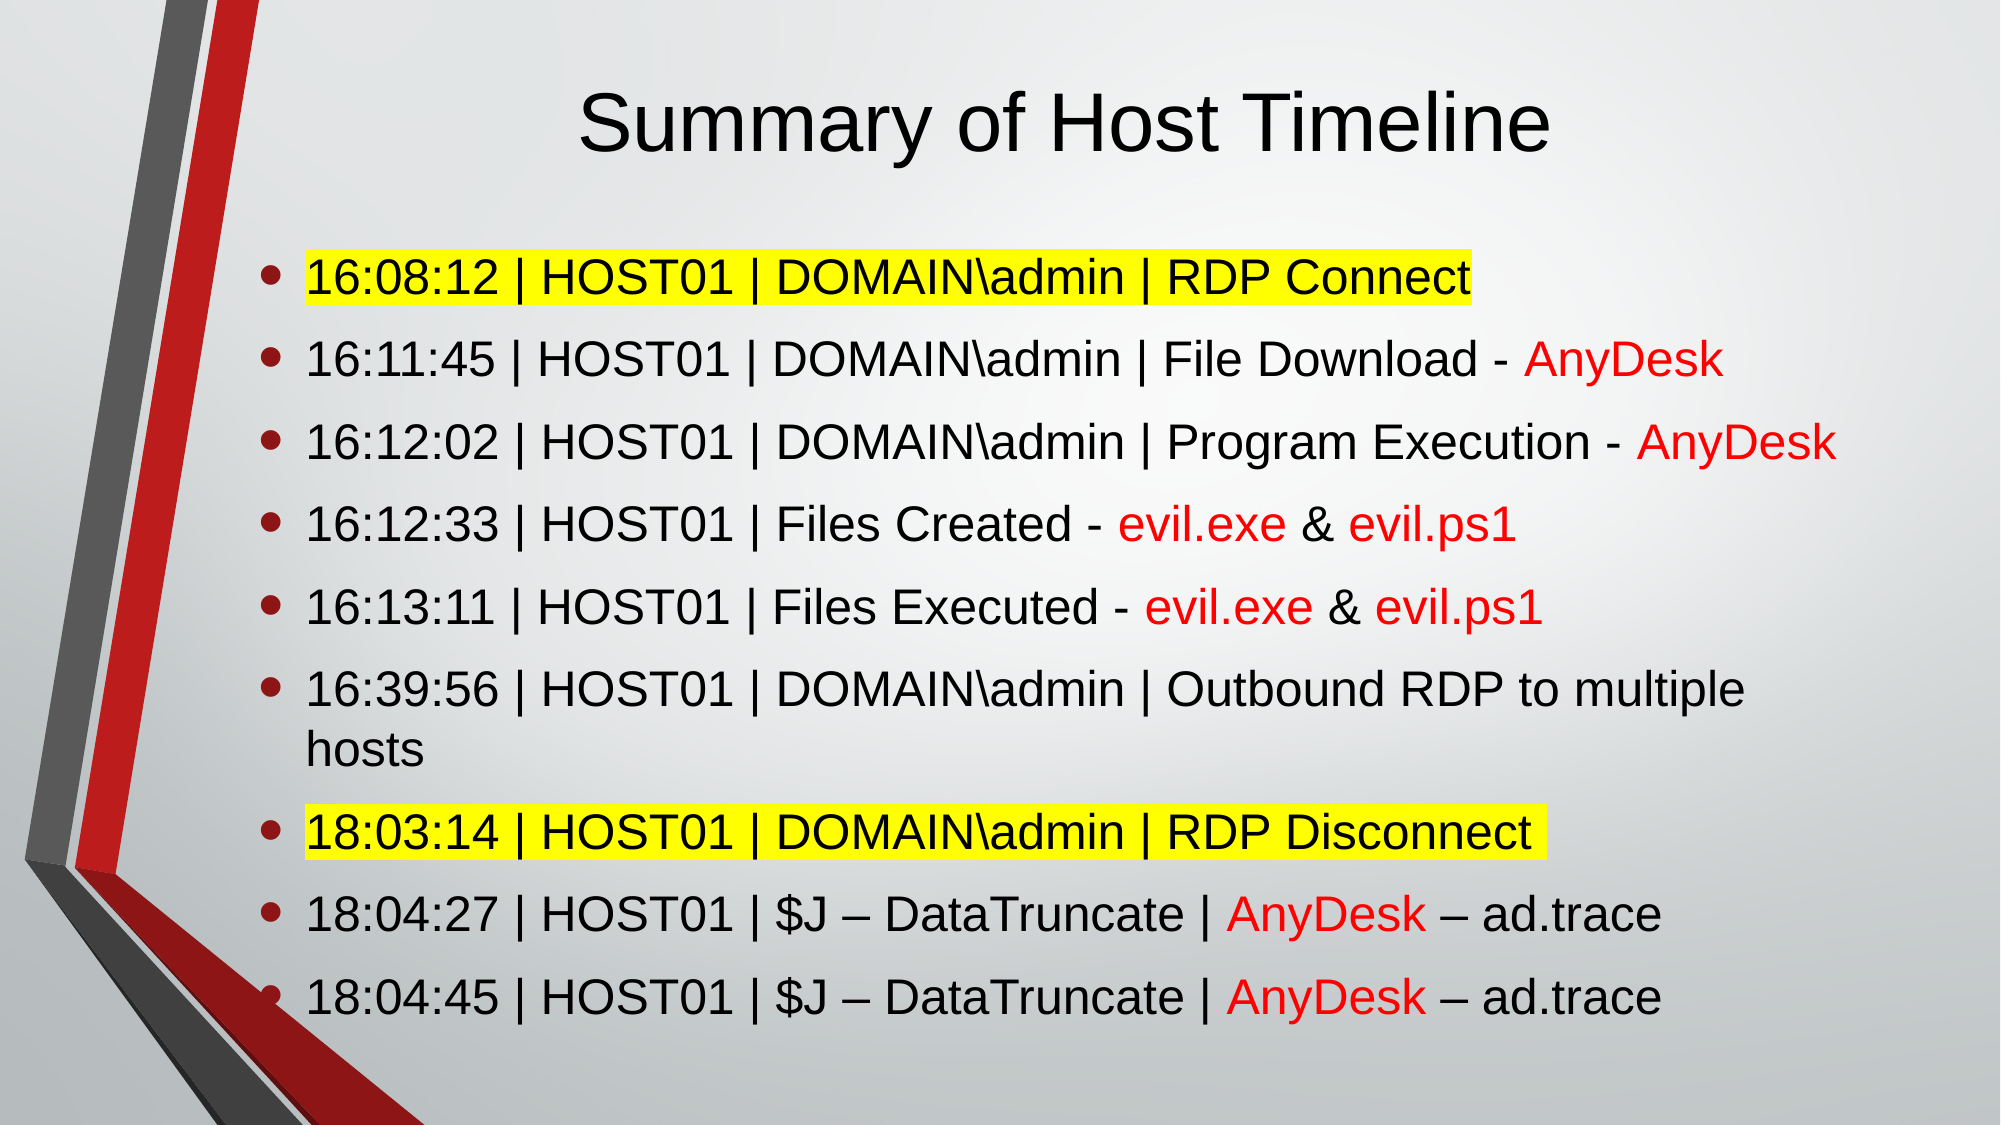

# Summary of Host Timeline
16:08:12 | HOST01 | DOMAIN\admin | RDP Connect
16:11:45 | HOST01 | DOMAIN\admin | File Download - AnyDesk
16:12:02 | HOST01 | DOMAIN\admin | Program Execution - AnyDesk
16:12:33 | HOST01 | Files Created - evil.exe & evil.ps1
16:13:11 | HOST01 | Files Executed - evil.exe & evil.ps1
16:39:56 | HOST01 | DOMAIN\admin | Outbound RDP to multiple hosts
18:03:14 | HOST01 | DOMAIN\admin | RDP Disconnect
18:04:27 | HOST01 | $J – DataTruncate | AnyDesk – ad.trace
18:04:45 | HOST01 | $J – DataTruncate | AnyDesk – ad.trace